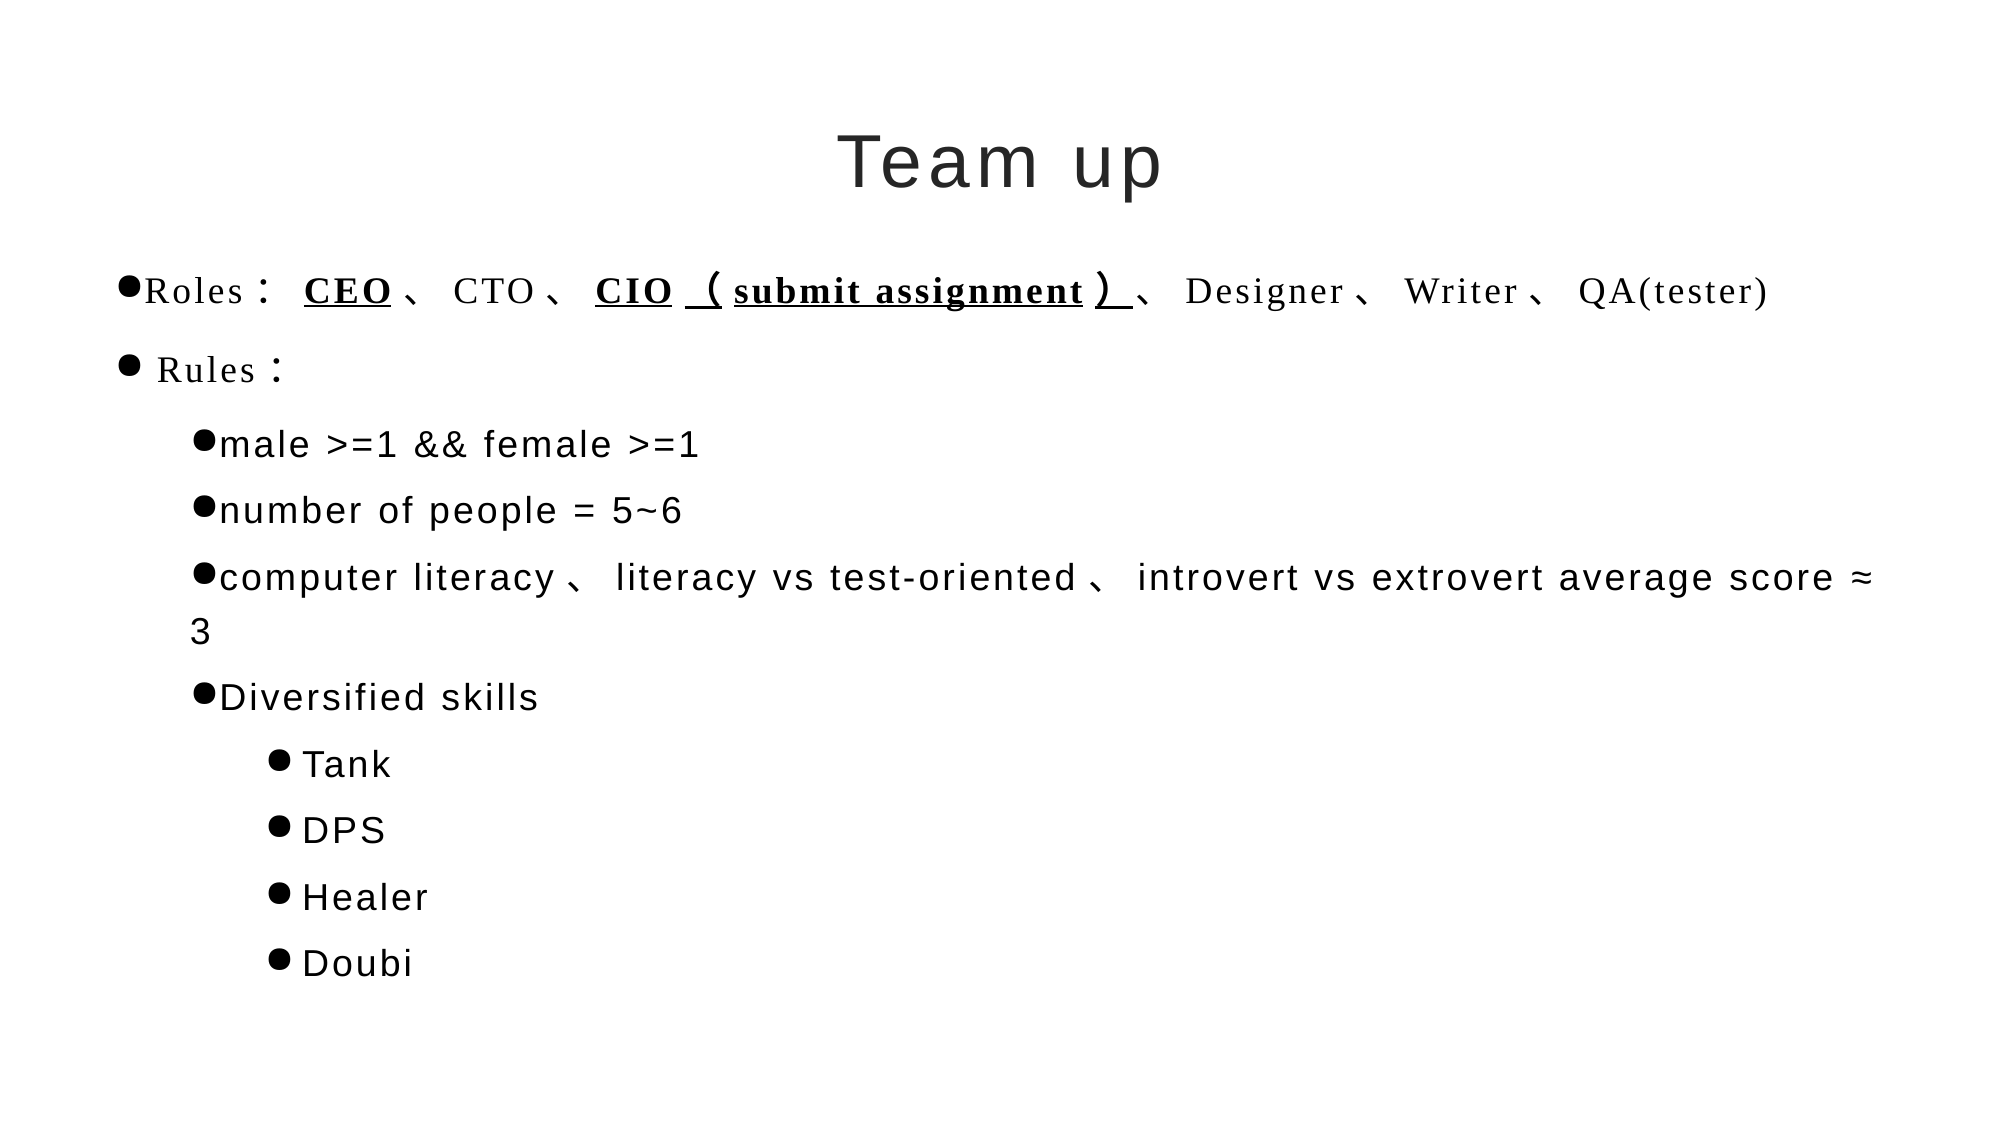

# Team up
Roles：CEO、CTO、CIO（submit assignment）、Designer、Writer、QA(tester)
 Rules：
male >=1 && female >=1
number of people = 5~6
computer literacy、literacy vs test-oriented、introvert vs extrovert average score ≈ 3
Diversified skills
Tank
DPS
Healer
Doubi